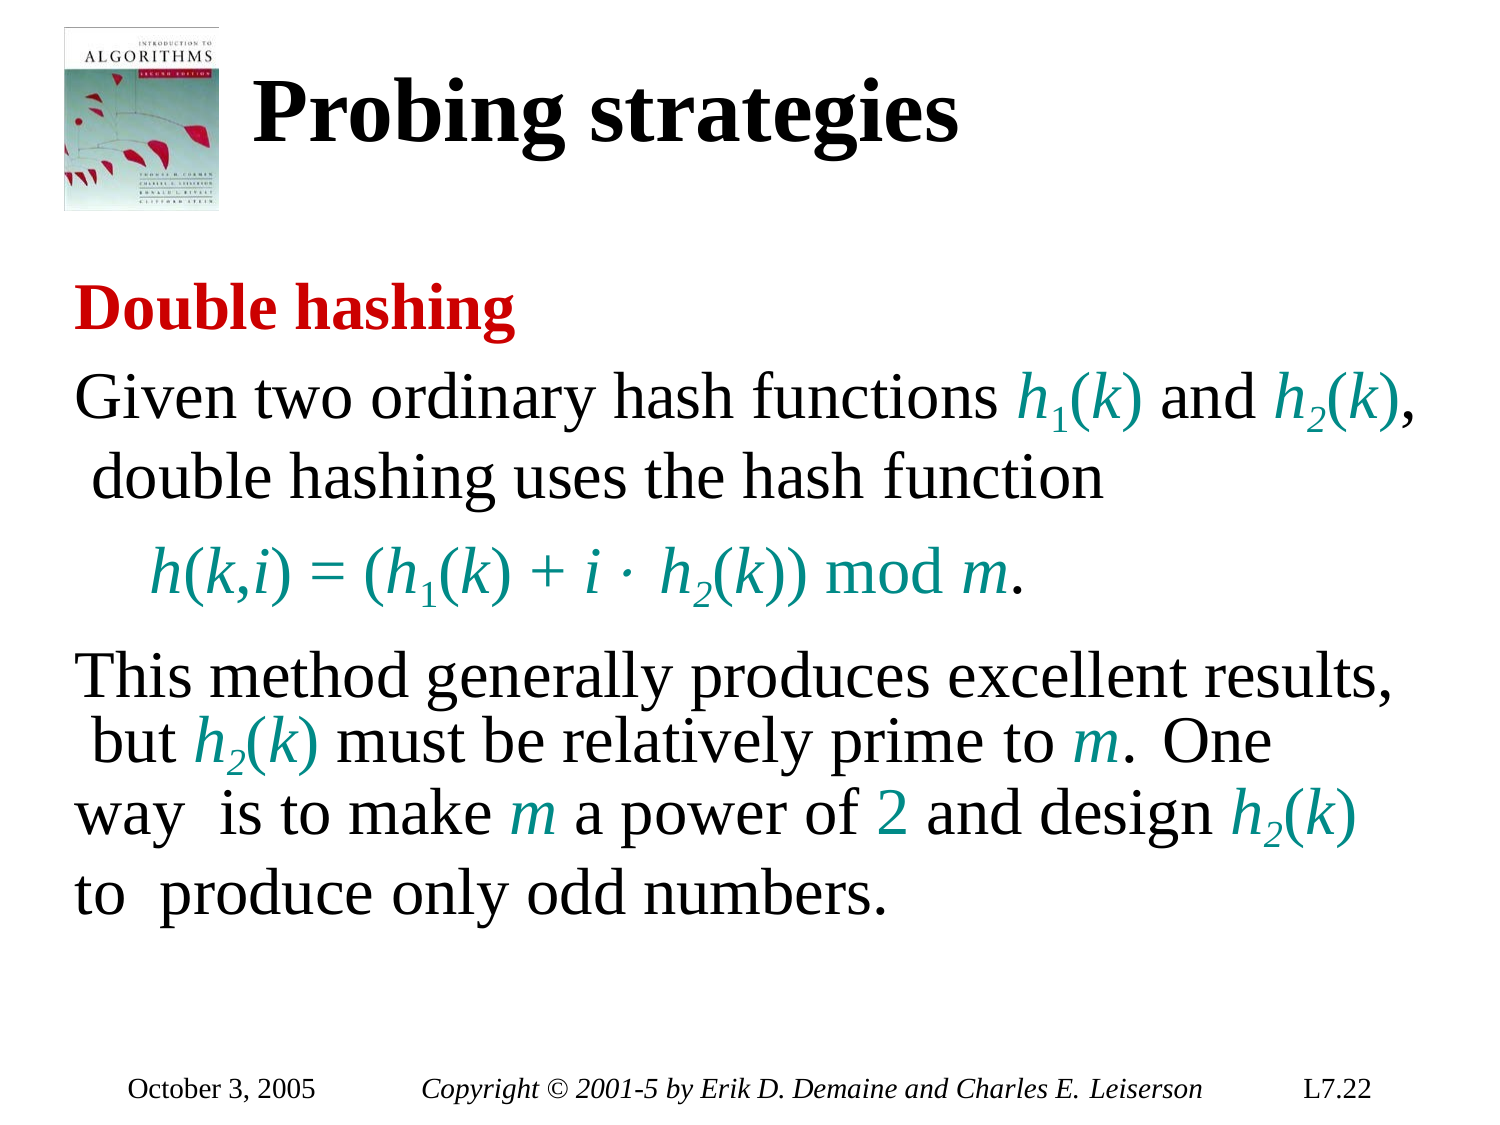

# Probing strategies
Double hashing
Given two ordinary hash functions h1(k) and h2(k),  double hashing uses the hash function
h(k,i) = (h1(k) + i⋅ h2(k)) mod m.
This method generally produces excellent results,  but h2(k) must be relatively prime to m.	One way  is to make m a power of 2 and design h2(k) to  produce only odd numbers.
October 3, 2005
Copyright © 2001-5 by Erik D. Demaine and Charles E. Leiserson
L7.22